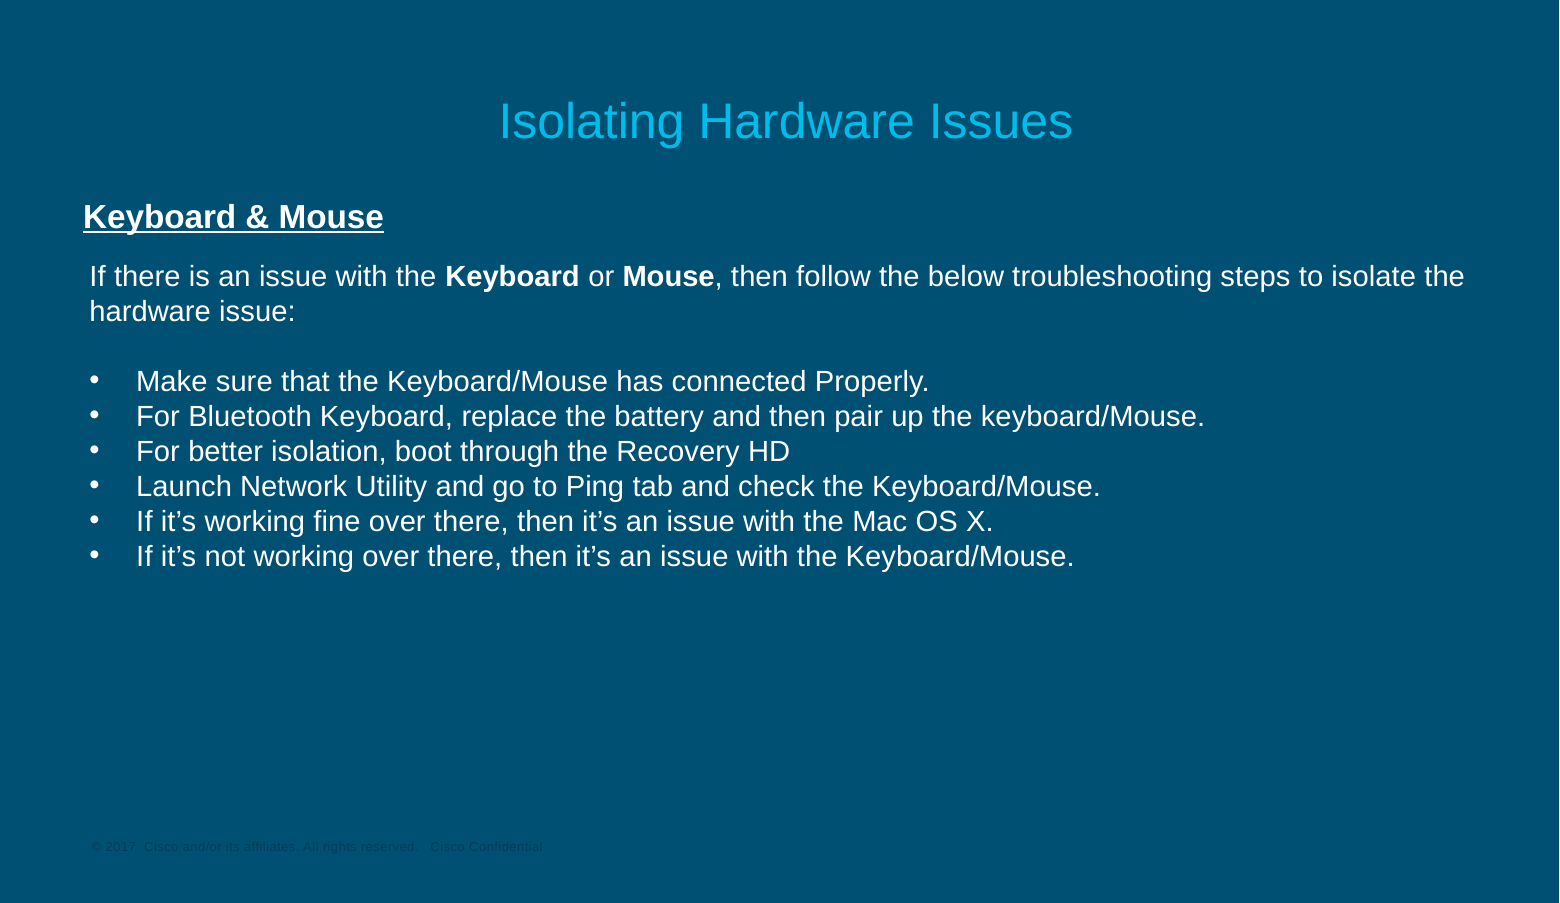

# Isolating Hardware Issues
Keyboard & Mouse
If there is an issue with the Keyboard or Mouse, then follow the below troubleshooting steps to isolate the
hardware issue:

Make sure that the Keyboard/Mouse has connected Properly.
For Bluetooth Keyboard, replace the battery and then pair up the keyboard/Mouse.
For better isolation, boot through the Recovery HD
Launch Network Utility and go to Ping tab and check the Keyboard/Mouse.
If it’s working fine over there, then it’s an issue with the Mac OS X.
If it’s not working over there, then it’s an issue with the Keyboard/Mouse.